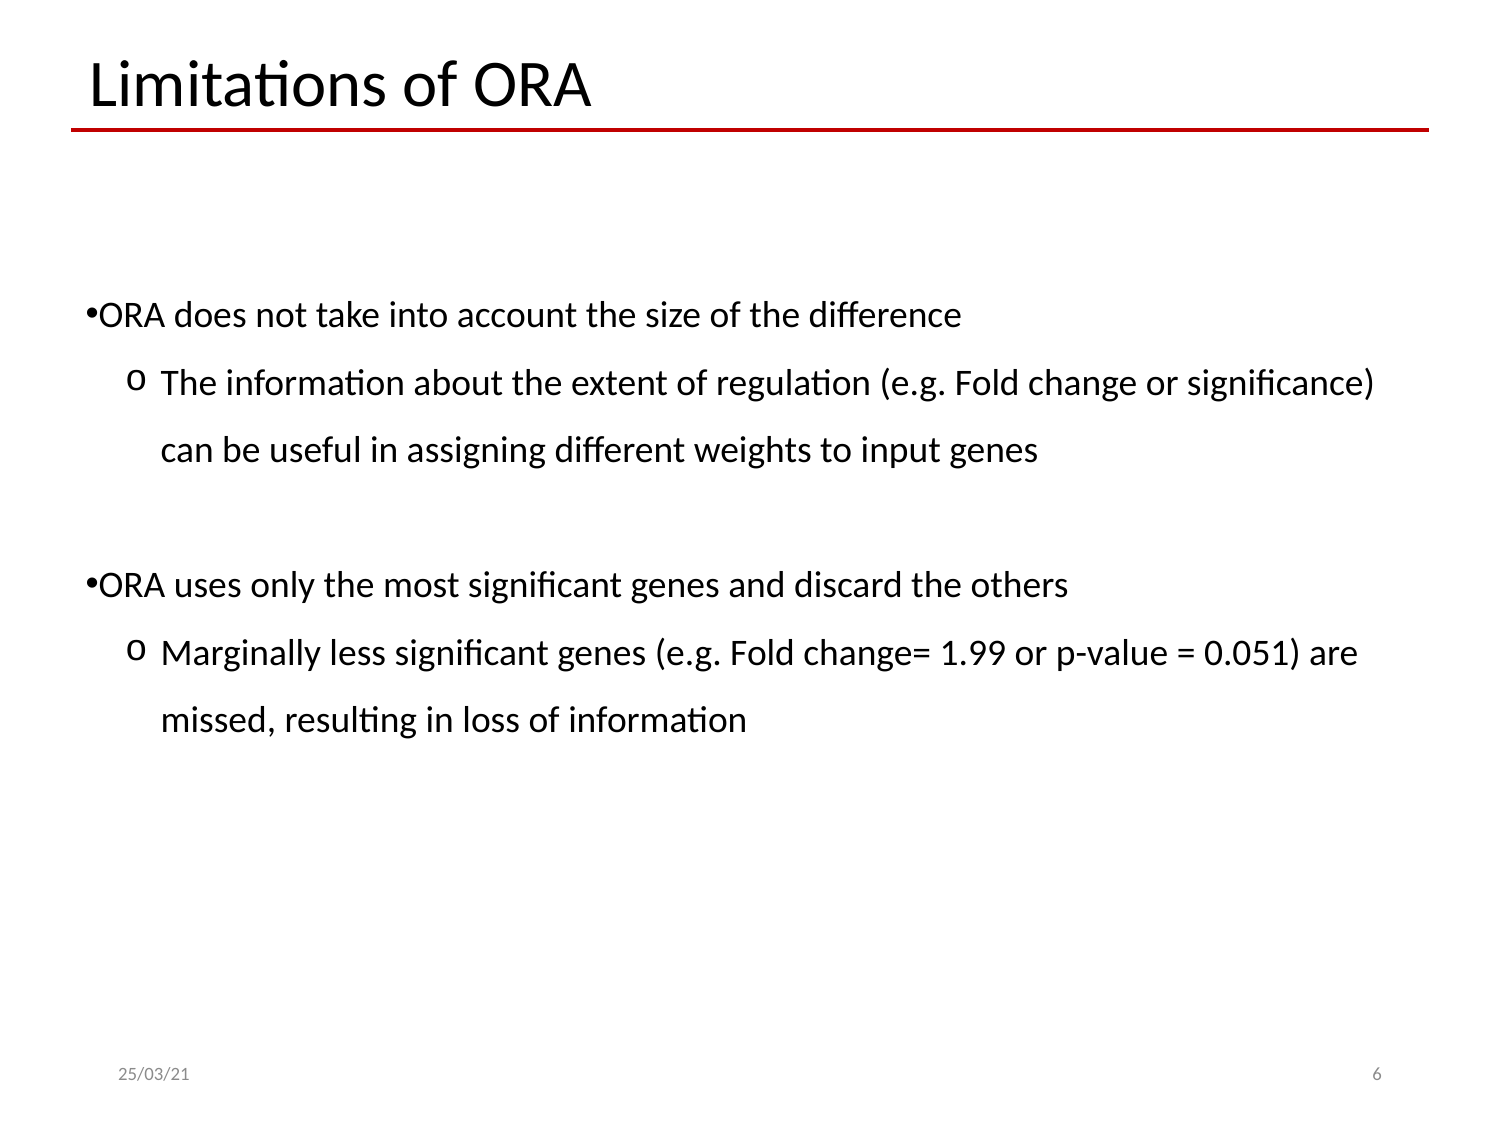

Limitations of ORA
ORA does not take into account the size of the difference
The information about the extent of regulation (e.g. Fold change or significance) can be useful in assigning different weights to input genes

ORA uses only the most significant genes and discard the others
Marginally less significant genes (e.g. Fold change= 1.99 or p-value = 0.051) are missed, resulting in loss of information
25/03/21
6